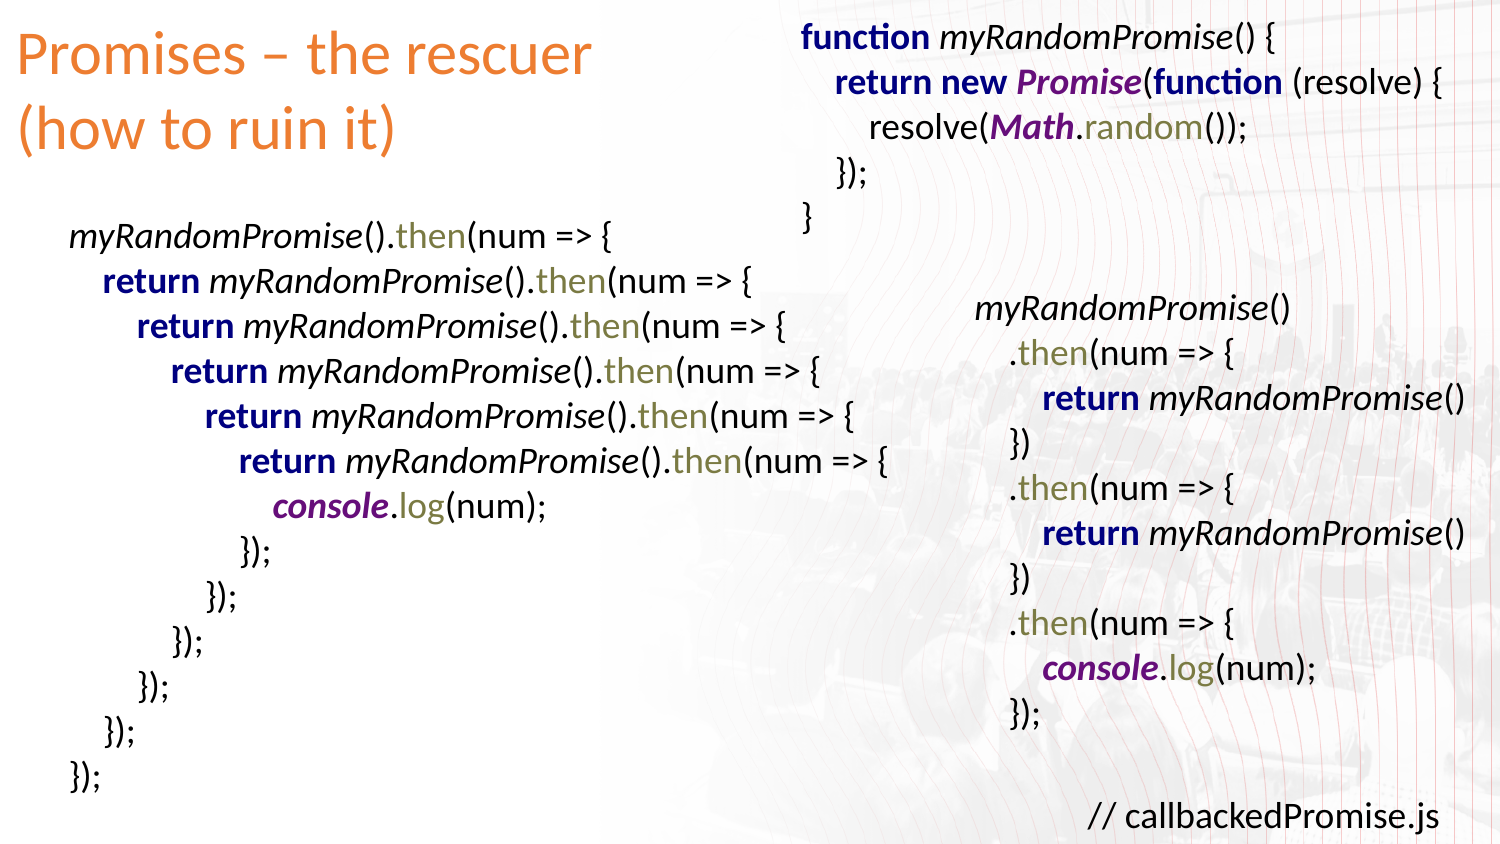

Promises – the rescuer
(how to ruin it)
function myRandomPromise() {
    return new Promise(function (resolve) {
        resolve(Math.random());
    });
}
myRandomPromise().then(num => {
    return myRandomPromise().then(num => {
        return myRandomPromise().then(num => {
            return myRandomPromise().then(num => {
                return myRandomPromise().then(num => {
                    return myRandomPromise().then(num => {
                        console.log(num);
                    });
                });
            });
        });
    });
});
myRandomPromise()
    .then(num => {
        return myRandomPromise()
    })
    .then(num => {
        return myRandomPromise()
    })
    .then(num => {
        console.log(num);
    });
// callbackedPromise.js